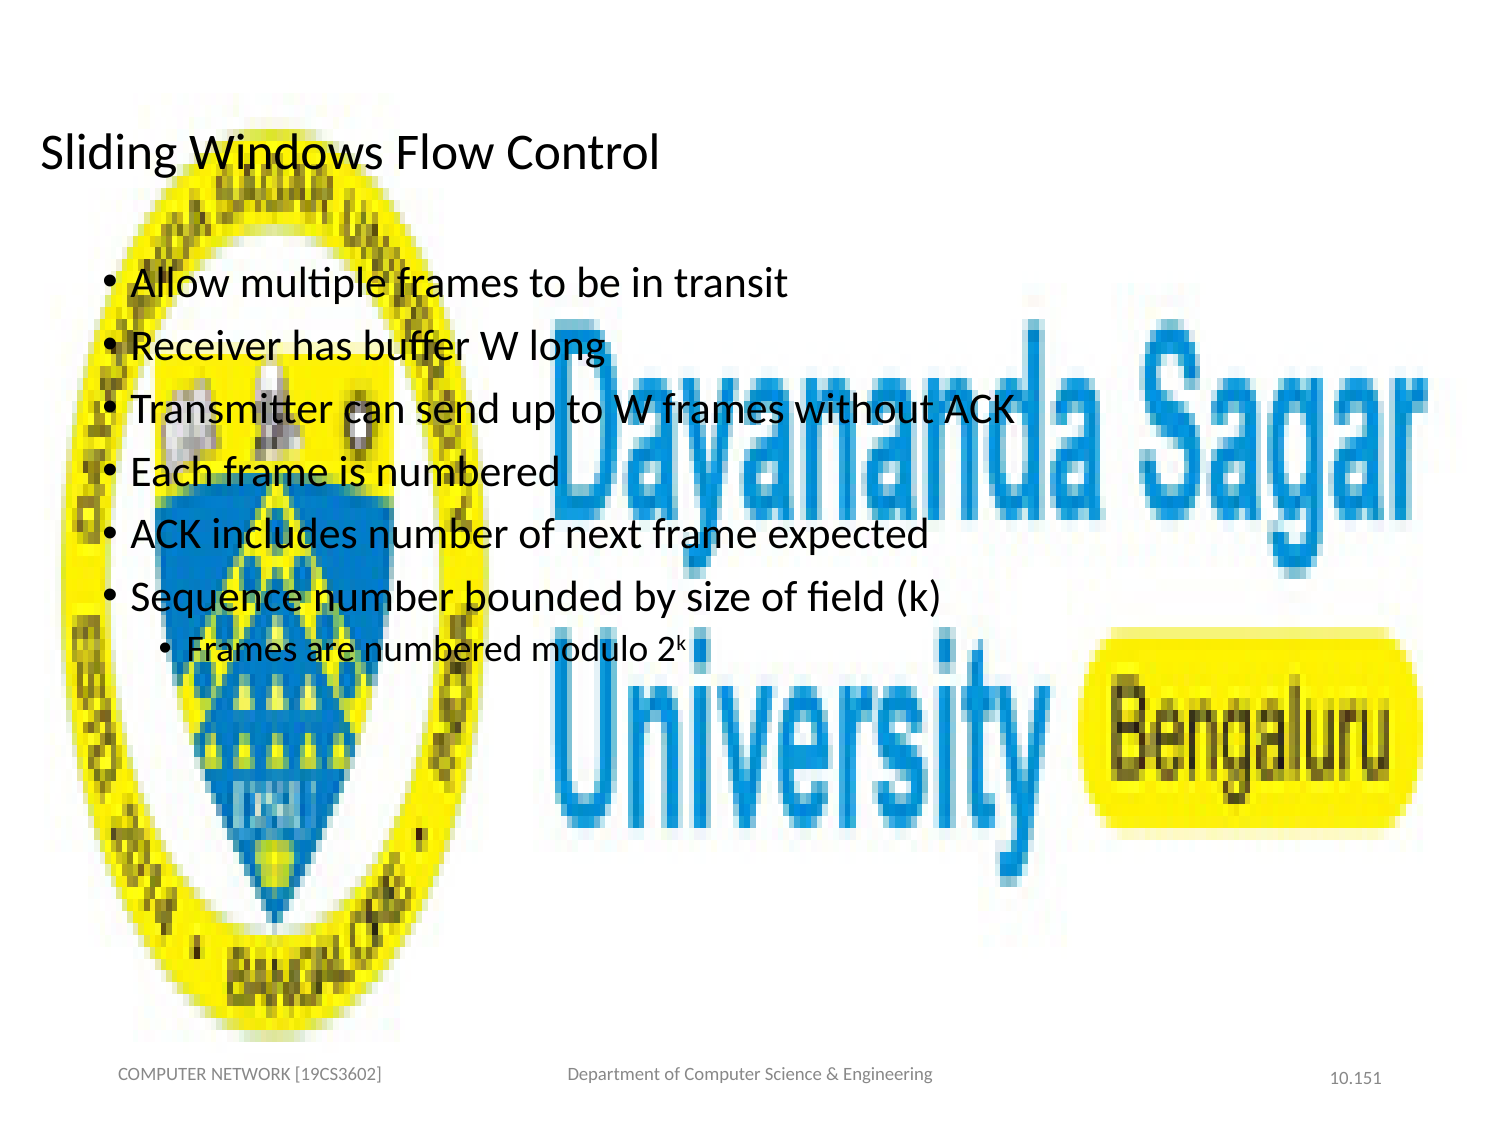

# Sliding Windows Flow Control
Allow multiple frames to be in transit
Receiver has buffer W long
Transmitter can send up to W frames without ACK
Each frame is numbered
ACK includes number of next frame expected
Sequence number bounded by size of field (k)
Frames are numbered modulo 2k
COMPUTER NETWORK [19CS3602]
Department of Computer Science & Engineering
10.151